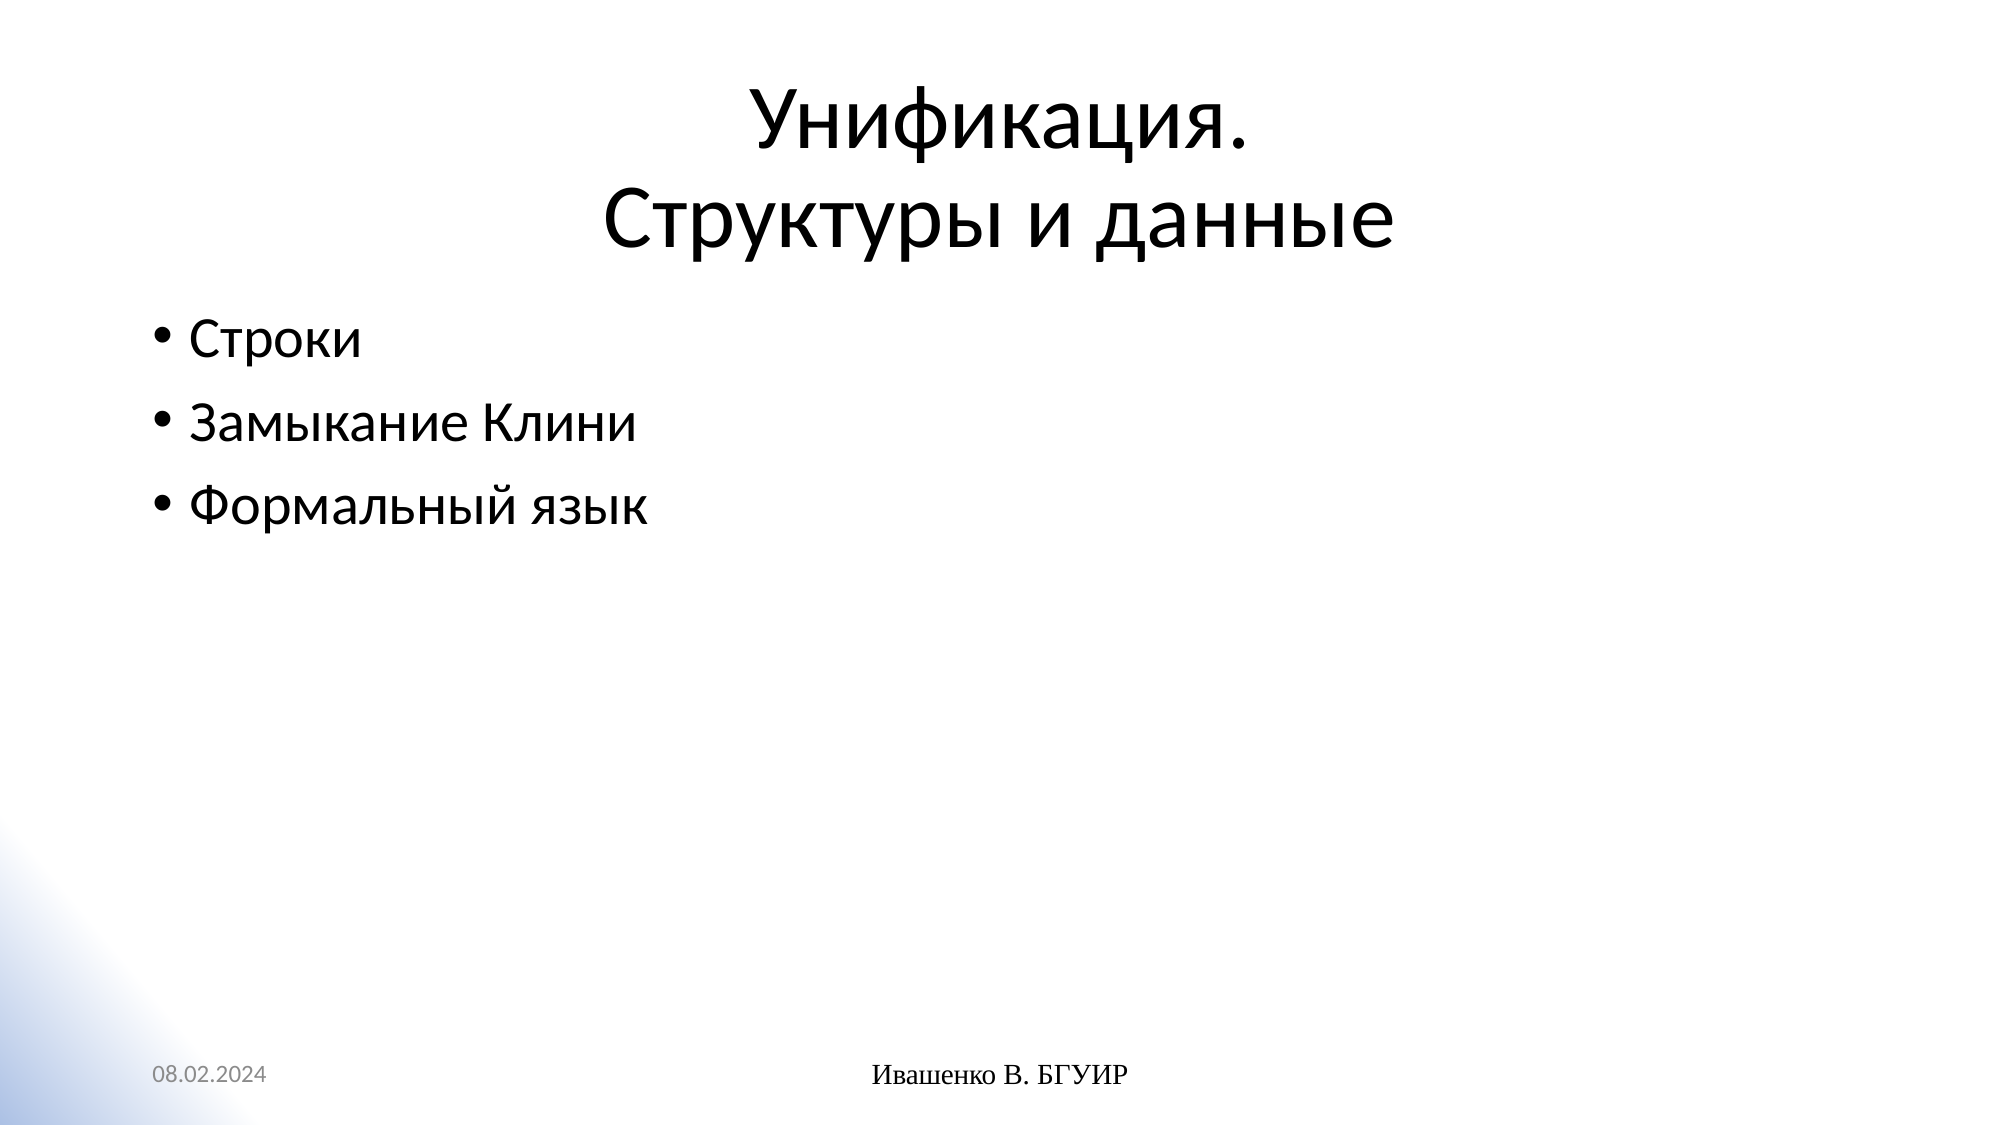

# Унификация. Структуры и данные
Строки
Замыкание Клини
Формальный язык

08.02.2024
Ивашенко В. БГУИР